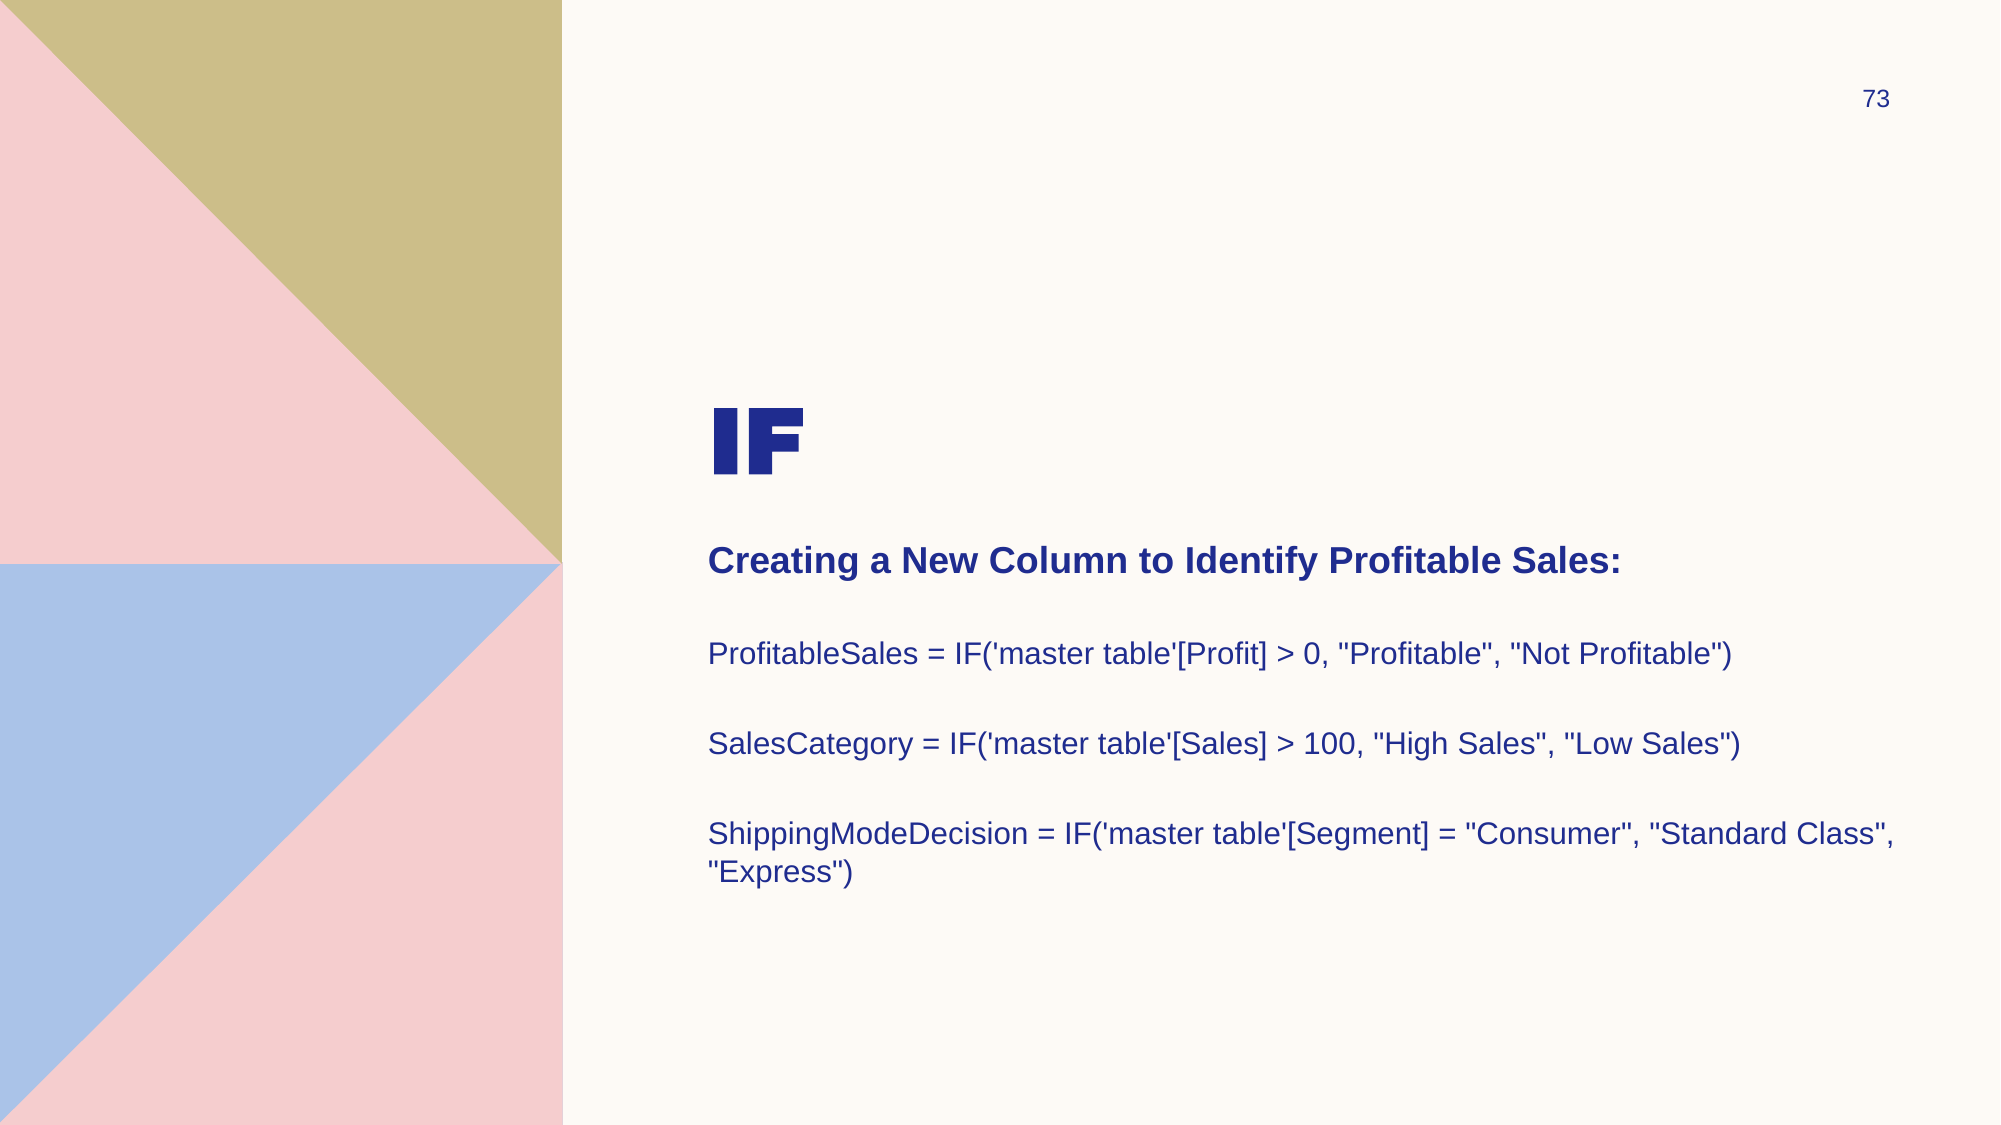

73
# IF
Creating a New Column to Identify Profitable Sales:

ProfitableSales = IF('master table'[Profit] > 0, "Profitable", "Not Profitable")

SalesCategory = IF('master table'[Sales] > 100, "High Sales", "Low Sales")

ShippingModeDecision = IF('master table'[Segment] = "Consumer", "Standard Class", "Express")